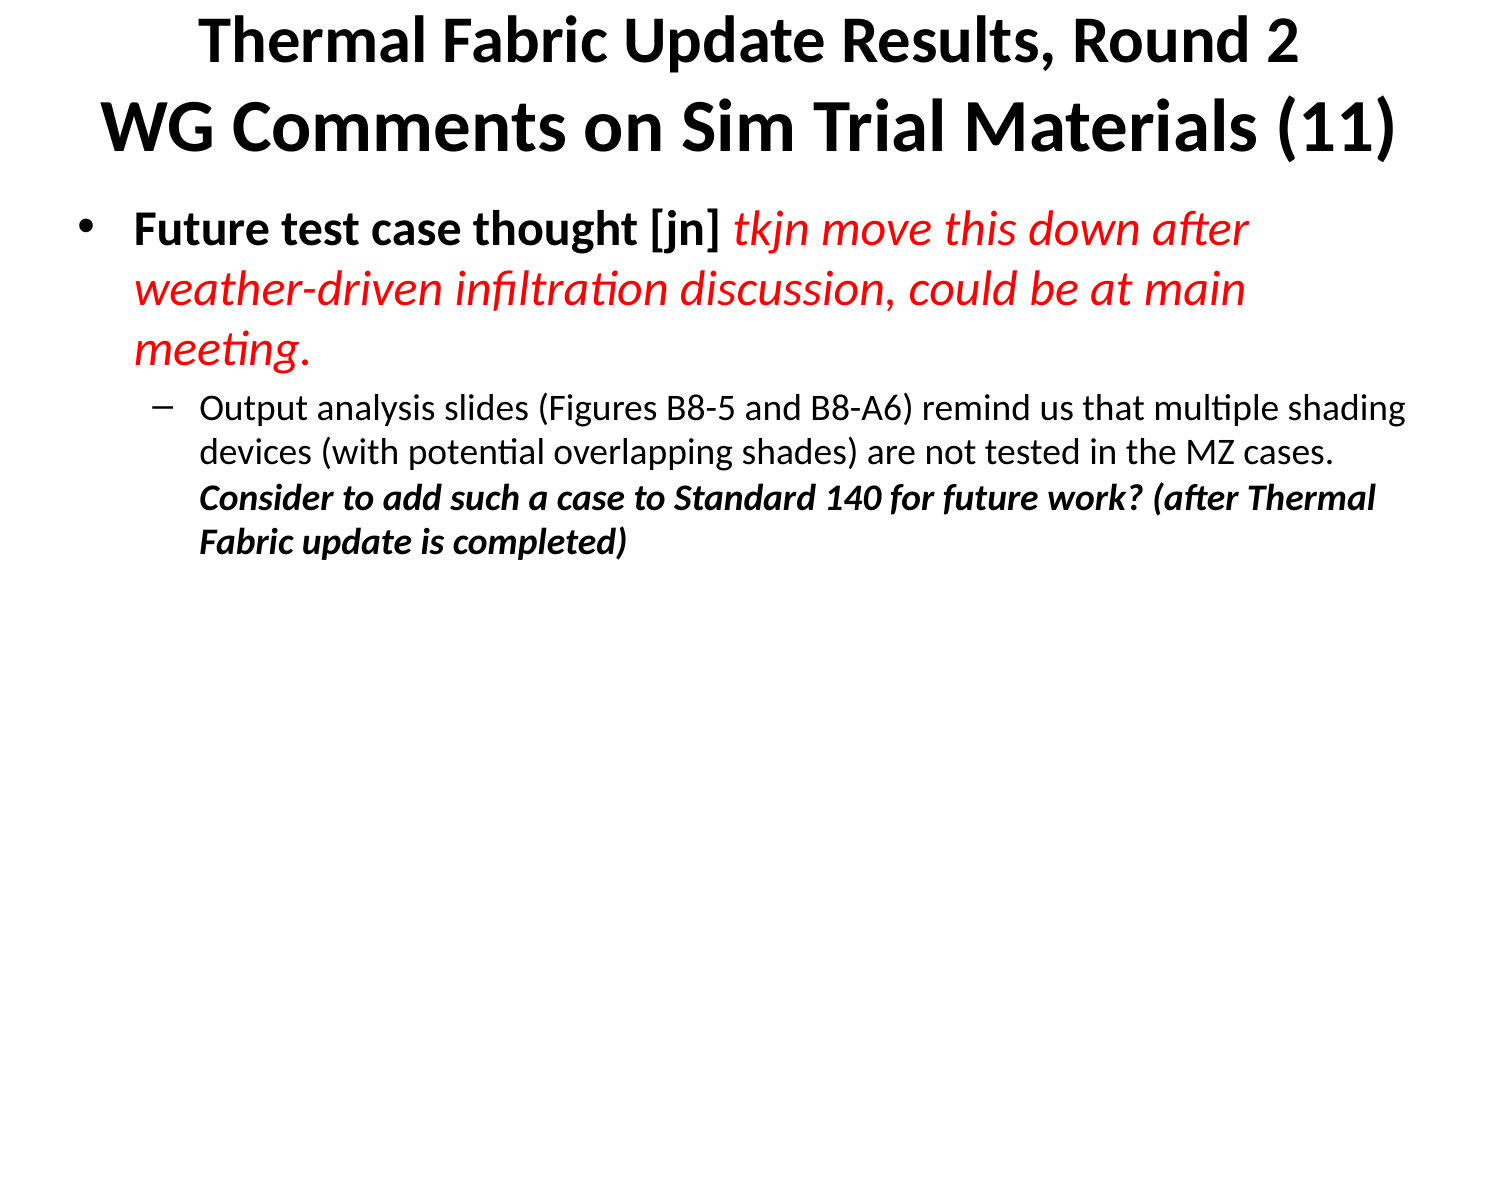

# Thermal Fabric Update Results, Round 2 WG Comments on Sim Trial Materials (11)
Future test case thought [jn] tkjn move this down after weather-driven infiltration discussion, could be at main meeting.
Output analysis slides (Figures B8-5 and B8-A6) remind us that multiple shading devices (with potential overlapping shades) are not tested in the MZ cases. Consider to add such a case to Standard 140 for future work? (after Thermal Fabric update is completed)